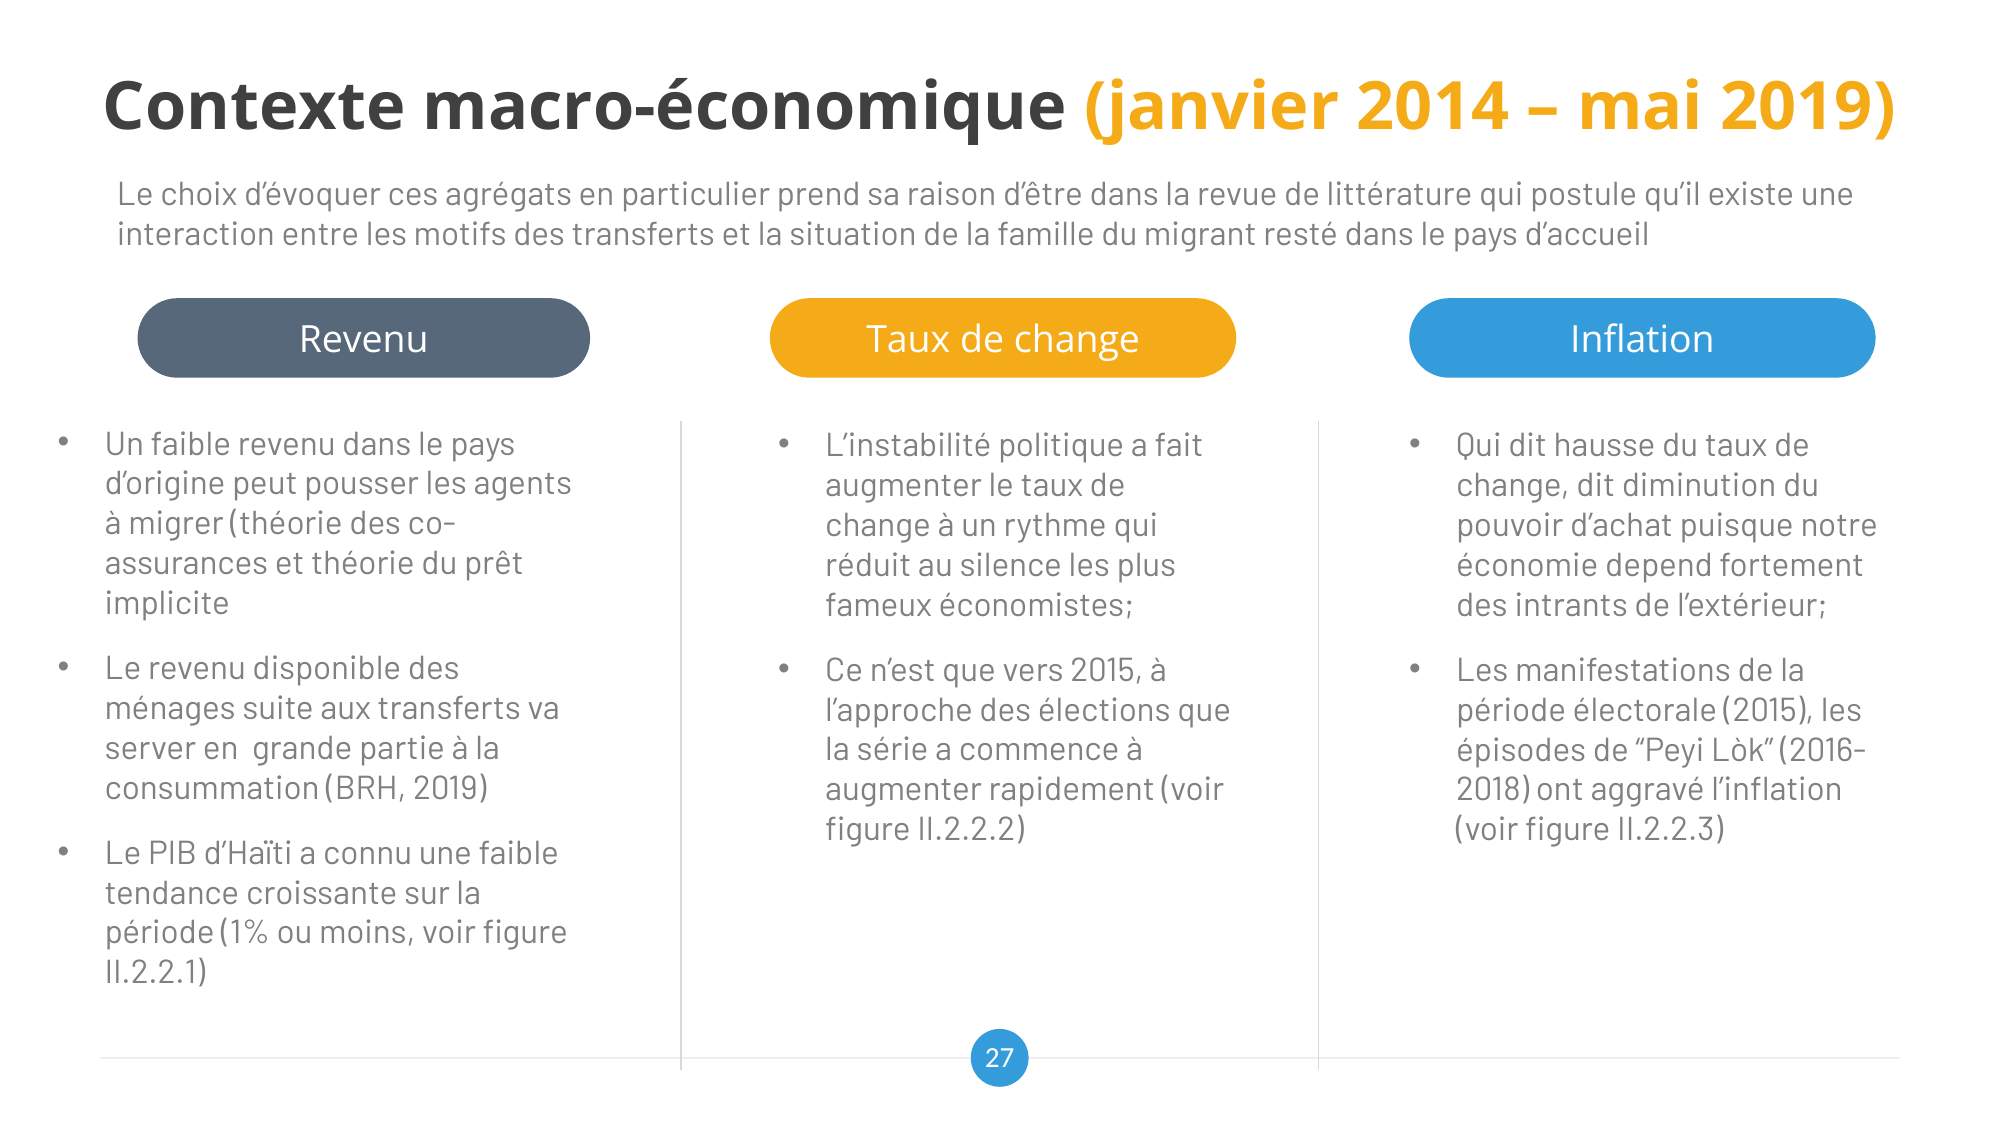

# Contexte macro-économique (janvier 2014 – mai 2019)
Le choix d’évoquer ces agrégats en particulier prend sa raison d’être dans la revue de littérature qui postule qu’il existe une interaction entre les motifs des transferts et la situation de la famille du migrant resté dans le pays d’accueil

Revenu
Taux de change
Inflation
Un faible revenu dans le pays d’origine peut pousser les agents à migrer (théorie des co-assurances et théorie du prêt implicite
Le revenu disponible des ménages suite aux transferts va server en  grande partie à la consummation (BRH, 2019)
Le PIB d’Haïti a connu une faible tendance croissante sur la période (1% ou moins, voir figure II.2.2.1)
L’instabilité politique a fait augmenter le taux de change à un rythme qui réduit au silence les plus fameux économistes;
Ce n’est que vers 2015, à l’approche des élections que la série a commence à augmenter rapidement (voir figure II.2.2.2)

Qui dit hausse du taux de change, dit diminution du pouvoir d’achat puisque notre économie depend fortement des intrants de l’extérieur;
Les manifestations de la période électorale (2015), les épisodes de “Peyi Lòk” (2016-2018) ont aggravé l’inflation (voir figure II.2.2.3)
27